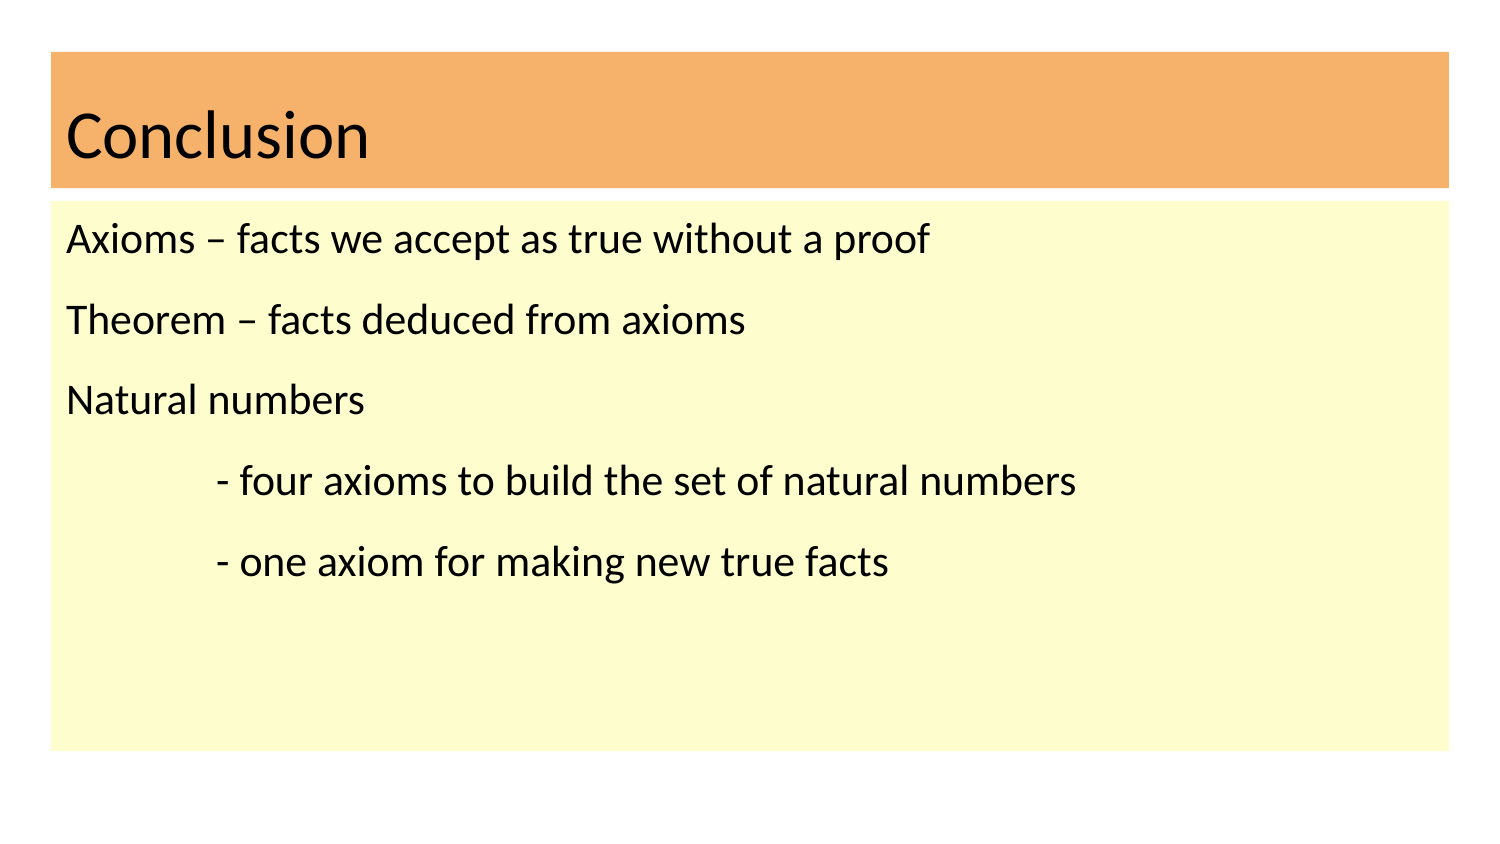

# Conclusion
Axioms – facts we accept as true without a proof
Theorem – facts deduced from axioms
Natural numbers
	- four axioms to build the set of natural numbers
	- one axiom for making new true facts